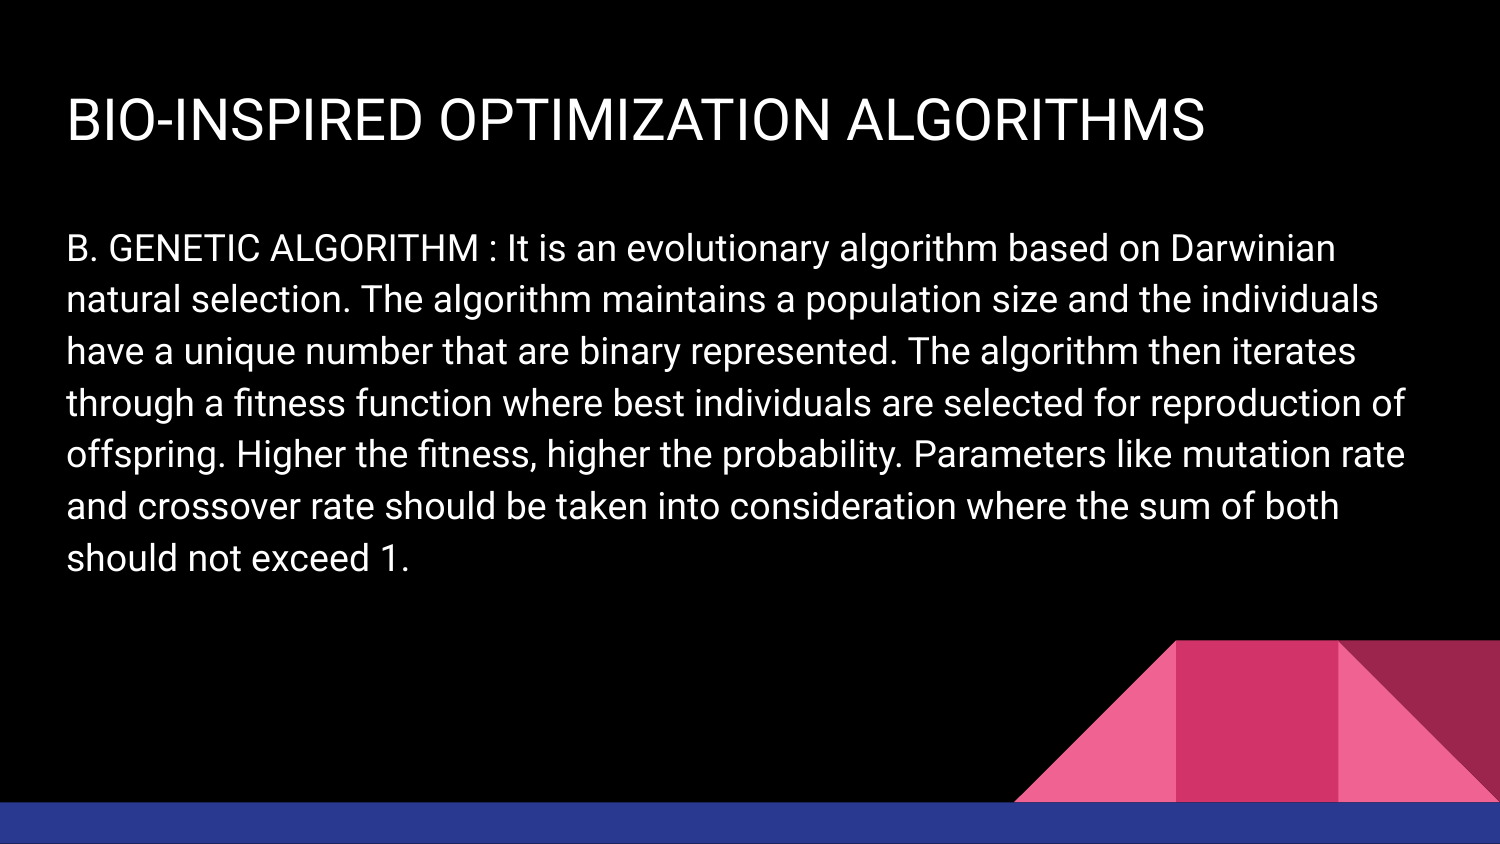

# BIO-INSPIRED OPTIMIZATION ALGORITHMS

B. GENETIC ALGORITHM : It is an evolutionary algorithm based on Darwinian natural selection. The algorithm maintains a population size and the individuals have a unique number that are binary represented. The algorithm then iterates through a fitness function where best individuals are selected for reproduction of offspring. Higher the fitness, higher the probability. Parameters like mutation rate and crossover rate should be taken into consideration where the sum of both should not exceed 1.